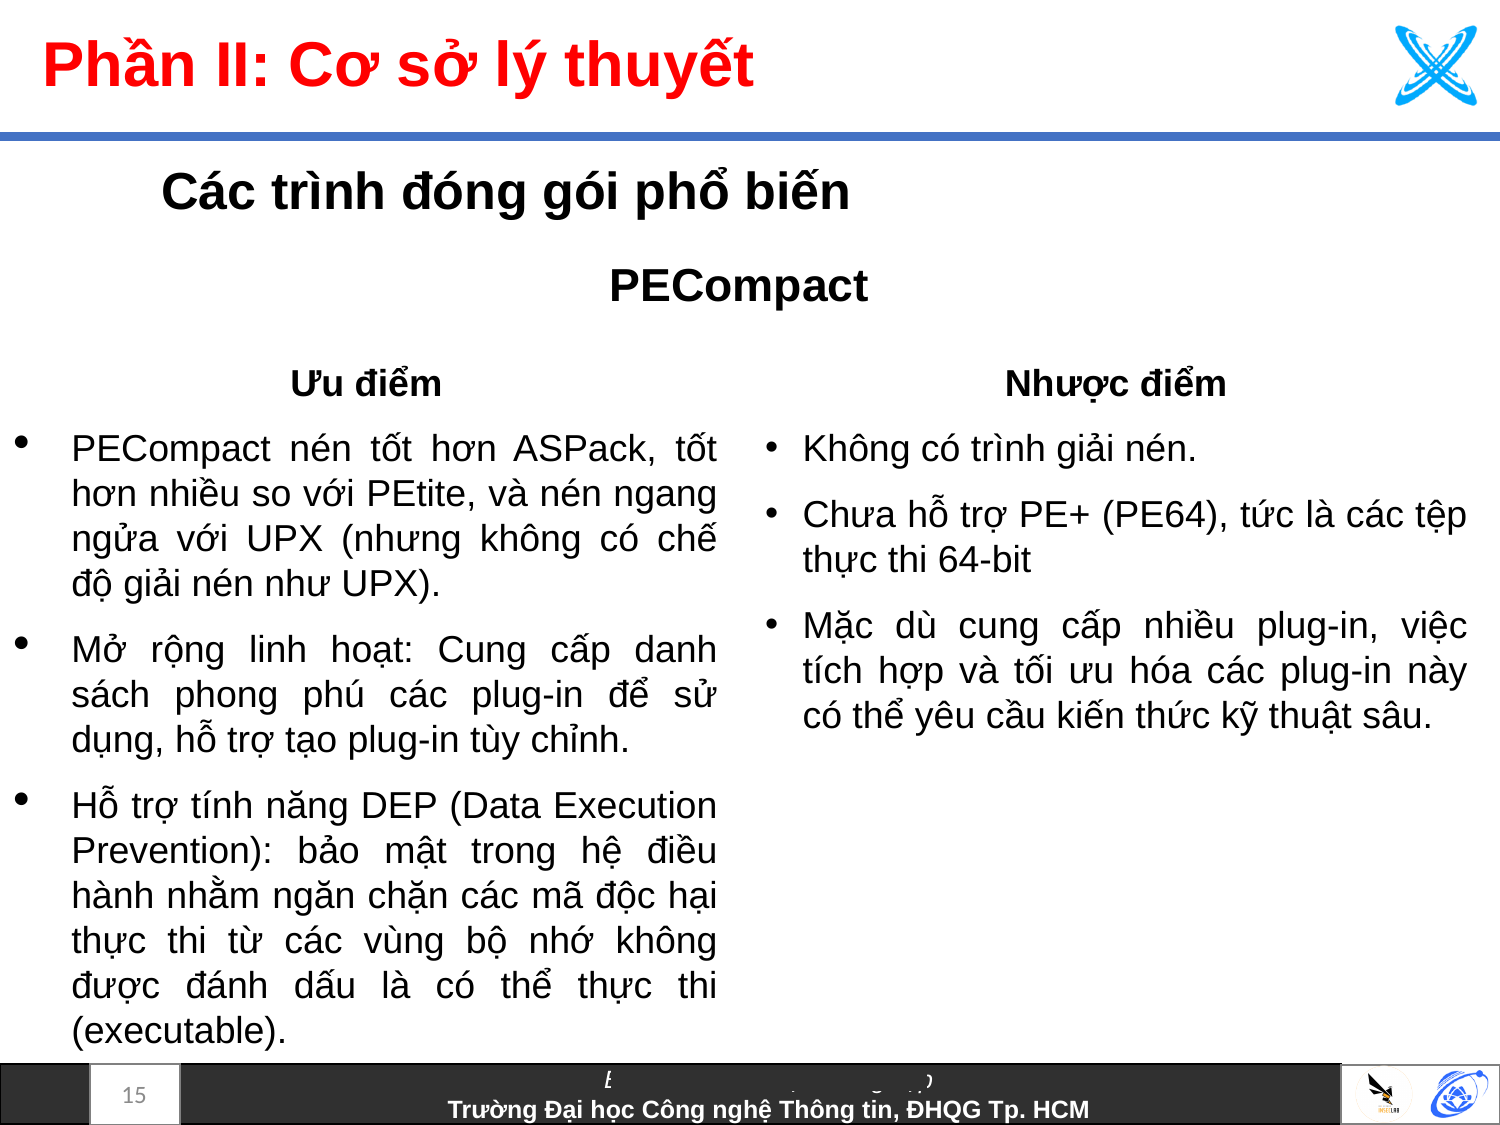

# Phần II: Cơ sở lý thuyết
Các trình đóng gói phổ biến
PECompact
Nhược điểm
Không có trình giải nén.
Chưa hỗ trợ PE+ (PE64), tức là các tệp thực thi 64-bit
Mặc dù cung cấp nhiều plug-in, việc tích hợp và tối ưu hóa các plug-in này có thể yêu cầu kiến thức kỹ thuật sâu.

Ưu điểm
PECompact nén tốt hơn ASPack, tốt hơn nhiều so với PEtite, và nén ngang ngửa với UPX (nhưng không có chế độ giải nén như UPX).
Mở rộng linh hoạt: Cung cấp danh sách phong phú các plug-in để sử dụng, hỗ trợ tạo plug-in tùy chỉnh.
Hỗ trợ tính năng DEP (Data Execution Prevention): bảo mật trong hệ điều hành nhằm ngăn chặn các mã độc hại thực thi từ các vùng bộ nhớ không được đánh dấu là có thể thực thi (executable).

15